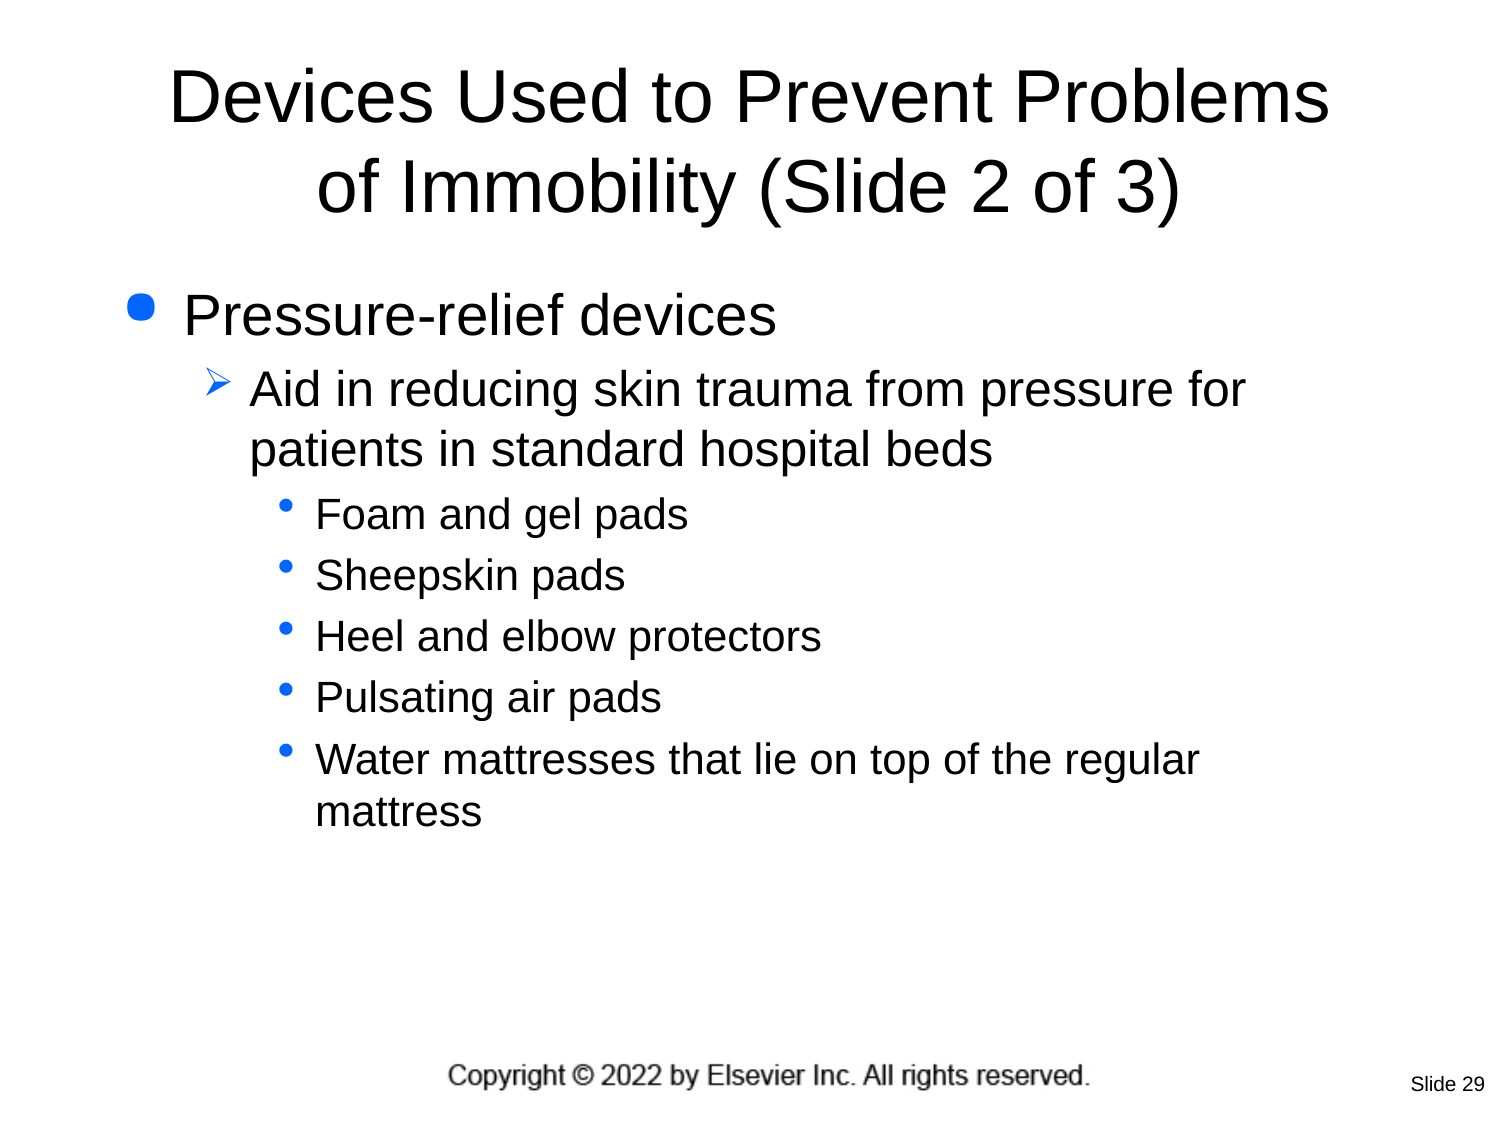

# Devices Used to Prevent Problems of Immobility (Slide 2 of 3)
Pressure-relief devices
Aid in reducing skin trauma from pressure for patients in standard hospital beds
Foam and gel pads
Sheepskin pads
Heel and elbow protectors
Pulsating air pads
Water mattresses that lie on top of the regular mattress
Slide 29